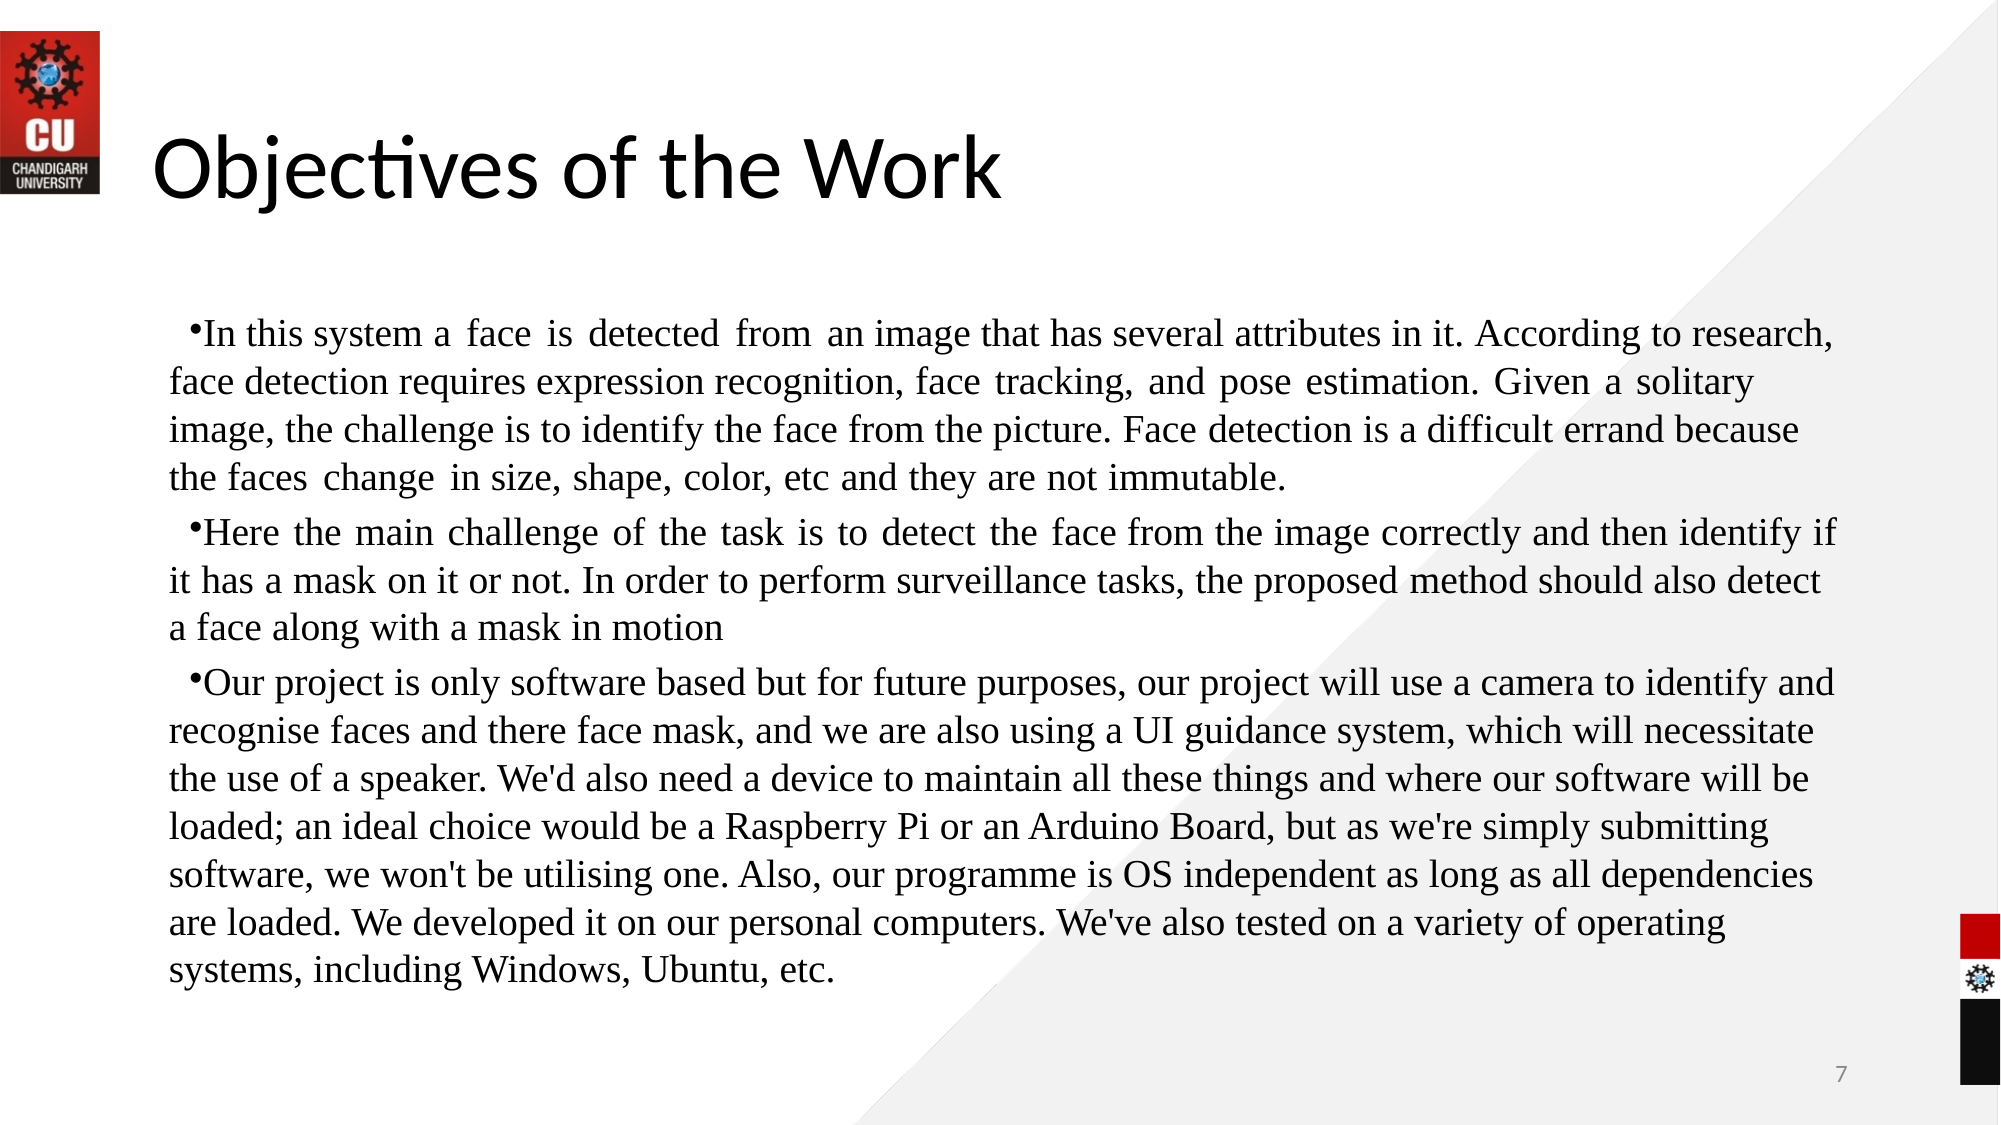

# Objectives of the Work
In this system a face is detected from an image that has several attributes in it. According to research, face detection requires expression recognition, face tracking, and pose estimation. Given a solitary image, the challenge is to identify the face from the picture. Face detection is a difficult errand because the faces change in size, shape, color, etc and they are not immutable.
Here the main challenge of the task is to detect the face from the image correctly and then identify if it has a mask on it or not. In order to perform surveillance tasks, the proposed method should also detect a face along with a mask in motion
Our project is only software based but for future purposes, our project will use a camera to identify and recognise faces and there face mask, and we are also using a UI guidance system, which will necessitate the use of a speaker. We'd also need a device to maintain all these things and where our software will be loaded; an ideal choice would be a Raspberry Pi or an Arduino Board, but as we're simply submitting software, we won't be utilising one. Also, our programme is OS independent as long as all dependencies are loaded. We developed it on our personal computers. We've also tested on a variety of operating systems, including Windows, Ubuntu, etc.
7